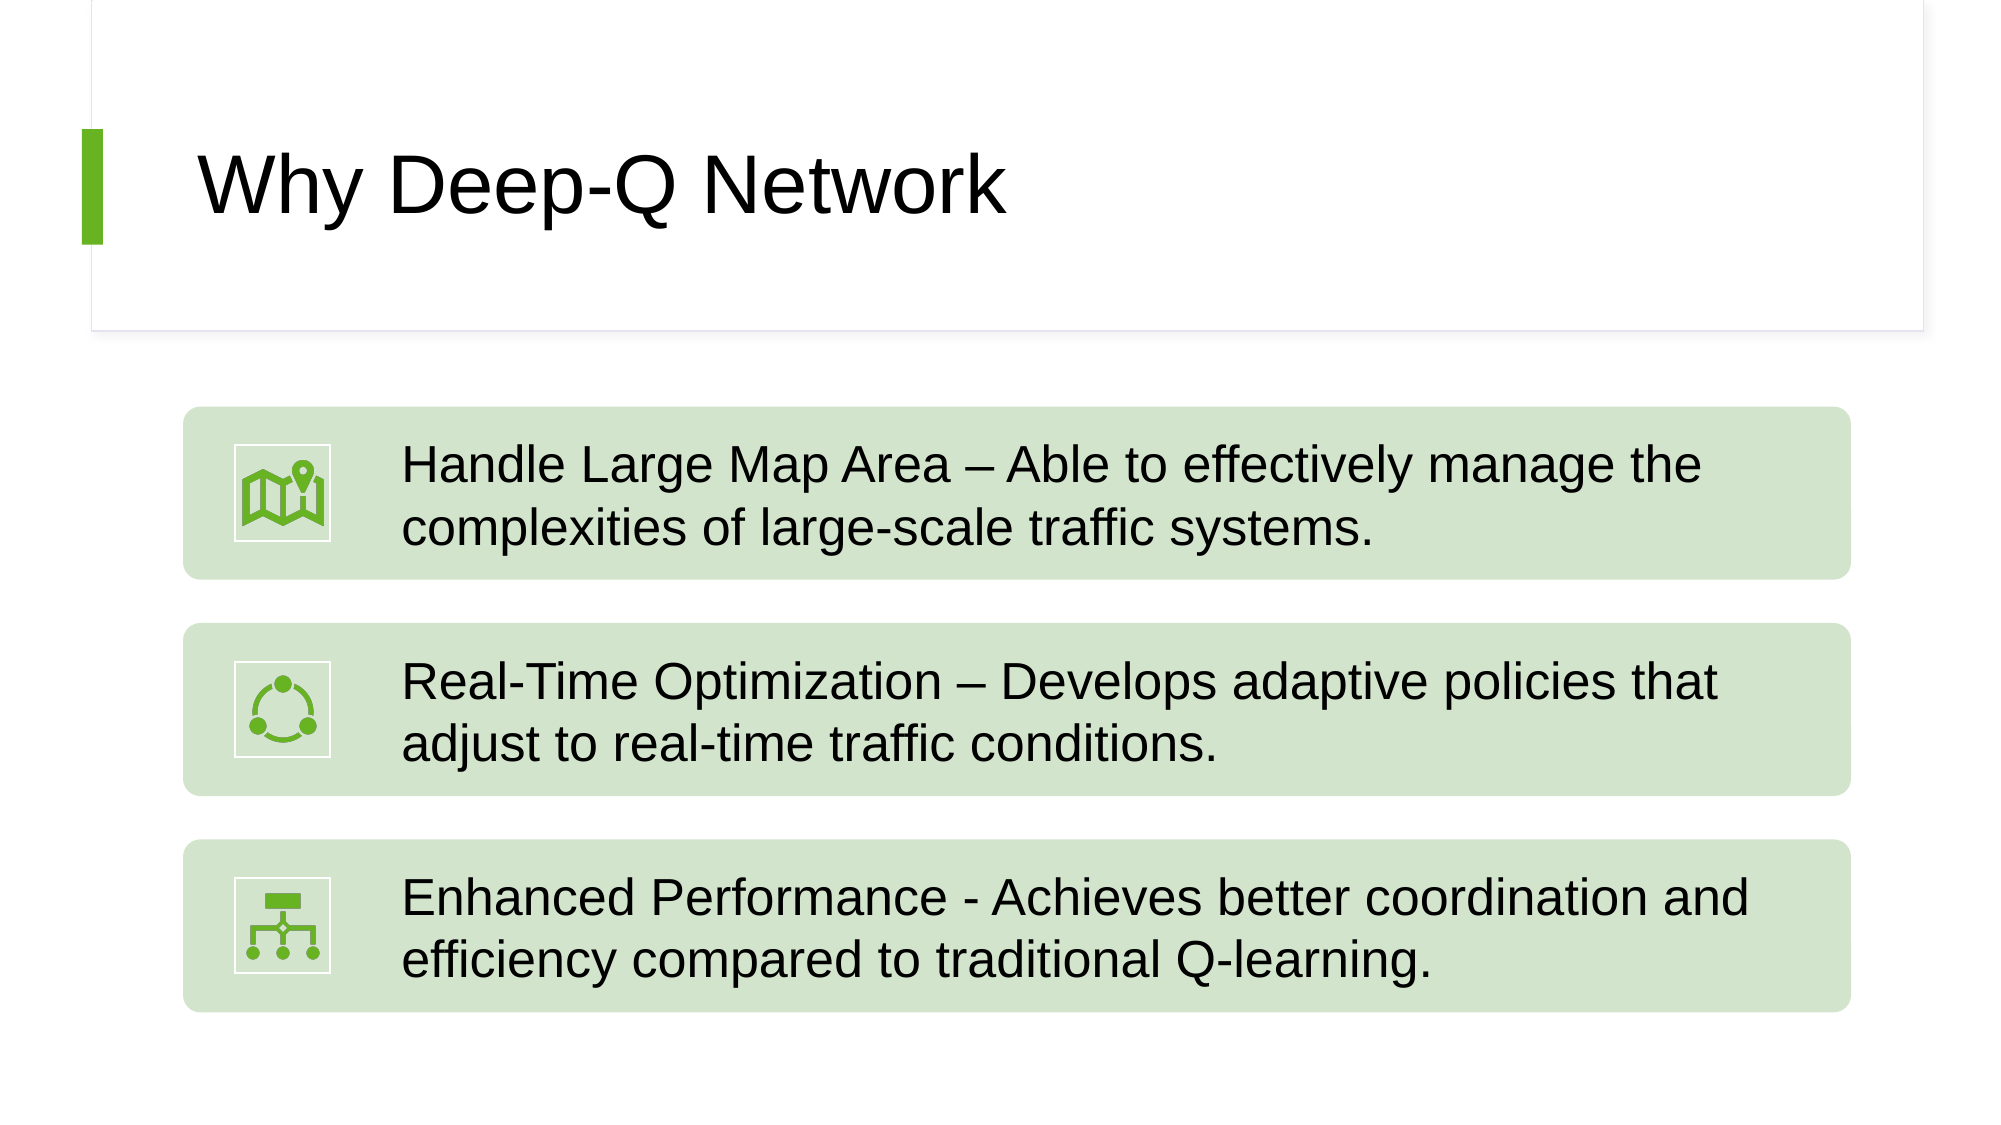

# Why Deep-Q Network
Handle Large Map Area – Able to effectively manage the complexities of large-scale traffic systems.
Real-Time Optimization – Develops adaptive policies that adjust to real-time traffic conditions.
Enhanced Performance - Achieves better coordination and efficiency compared to traditional Q-learning.